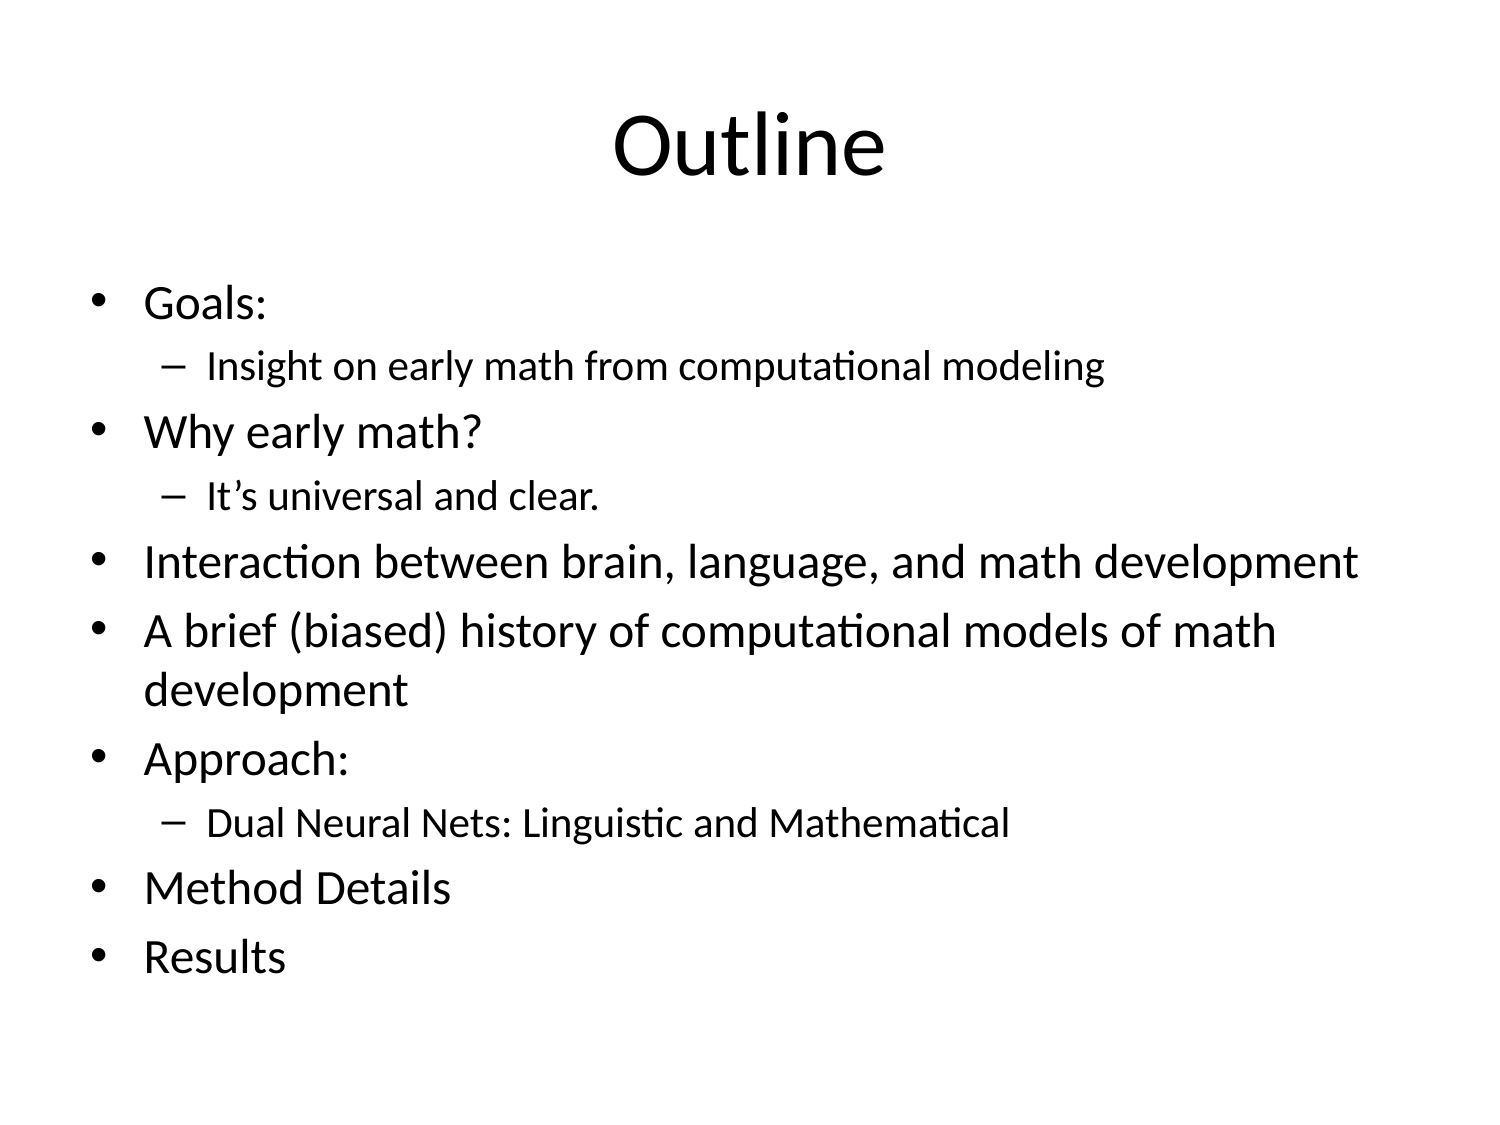

# Outline
Goals:
Insight on early math from computational modeling
Why early math?
It’s universal and clear.
Interaction between brain, language, and math development
A brief (biased) history of computational models of math development
Approach:
Dual Neural Nets: Linguistic and Mathematical
Method Details
Results